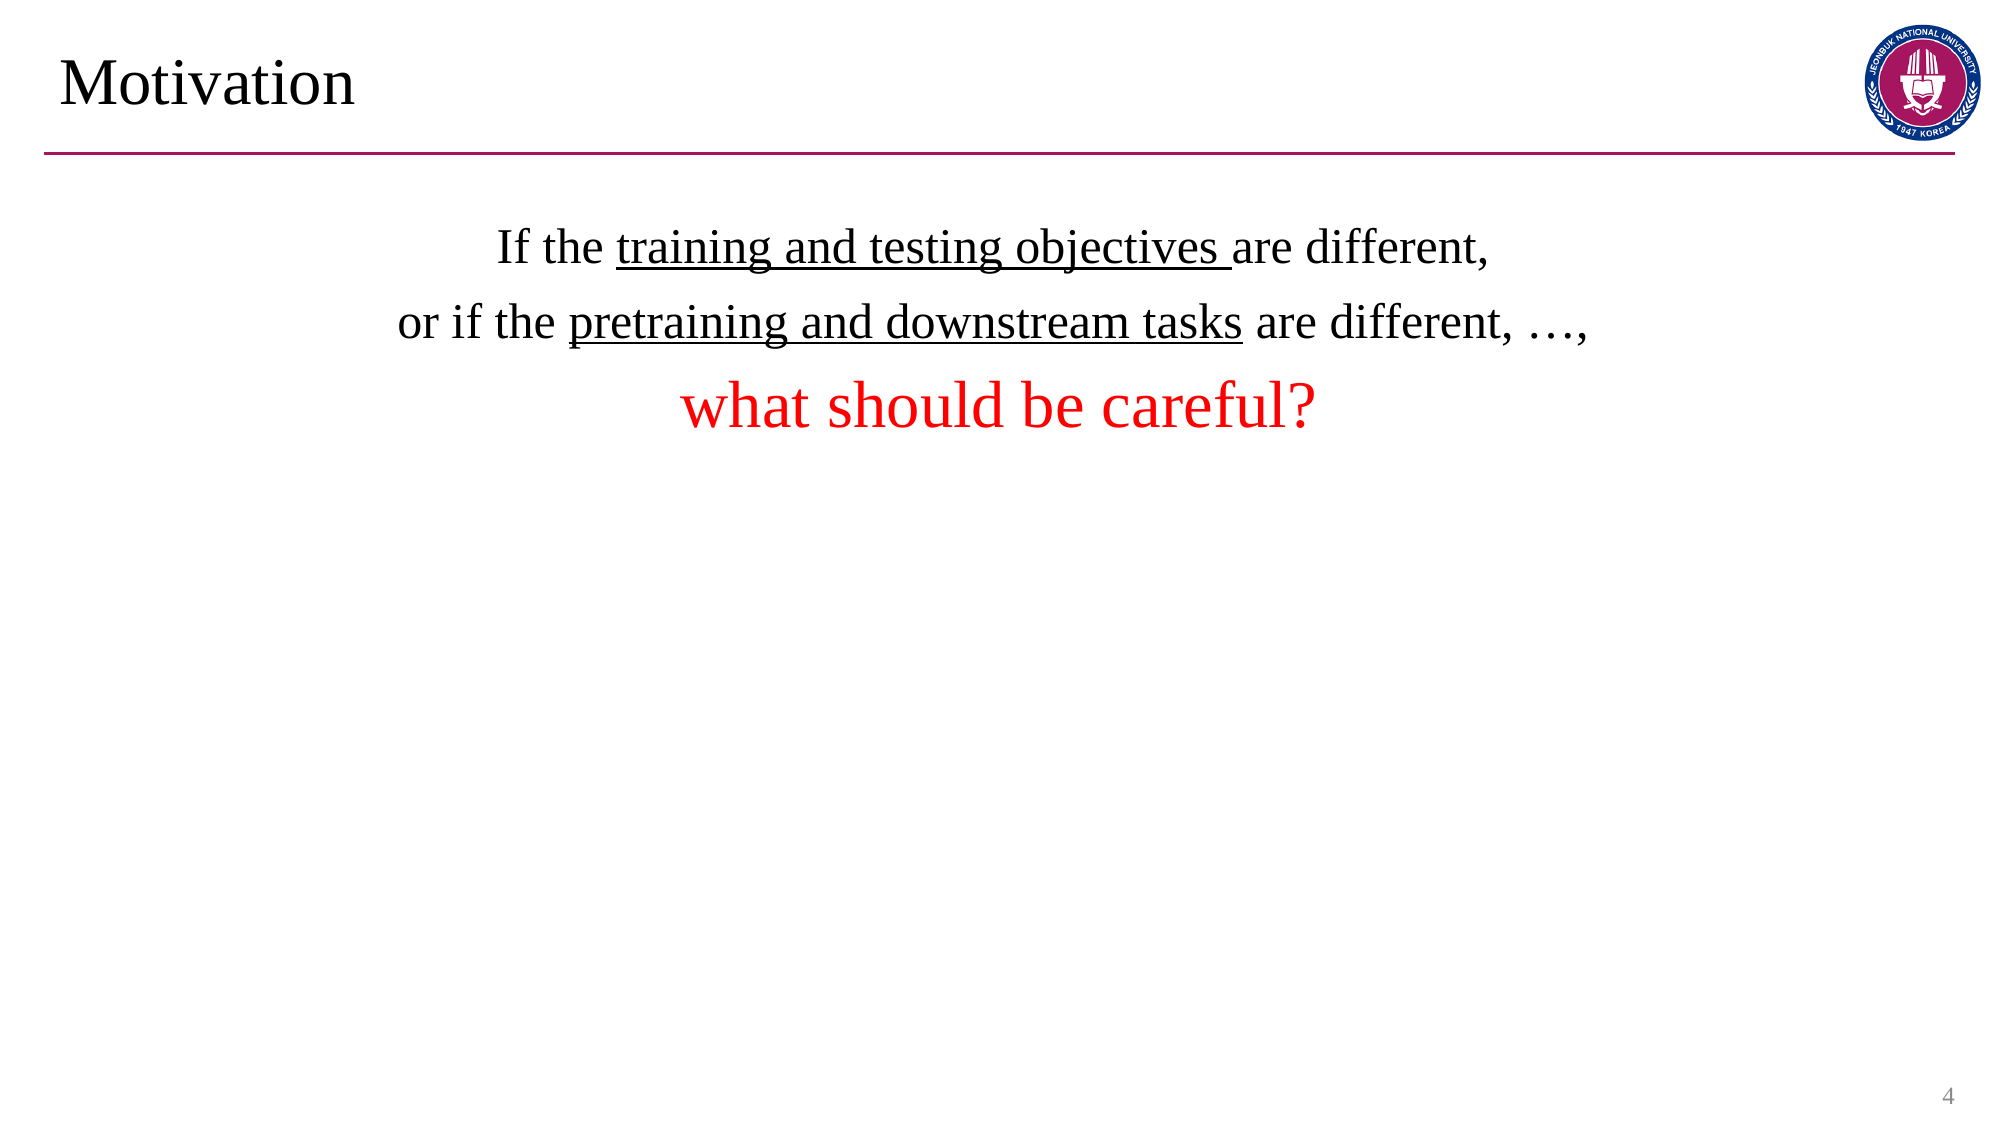

# Motivation
If the training and testing objectives are different,
or if the pretraining and downstream tasks are different, …,
what should be careful?
4